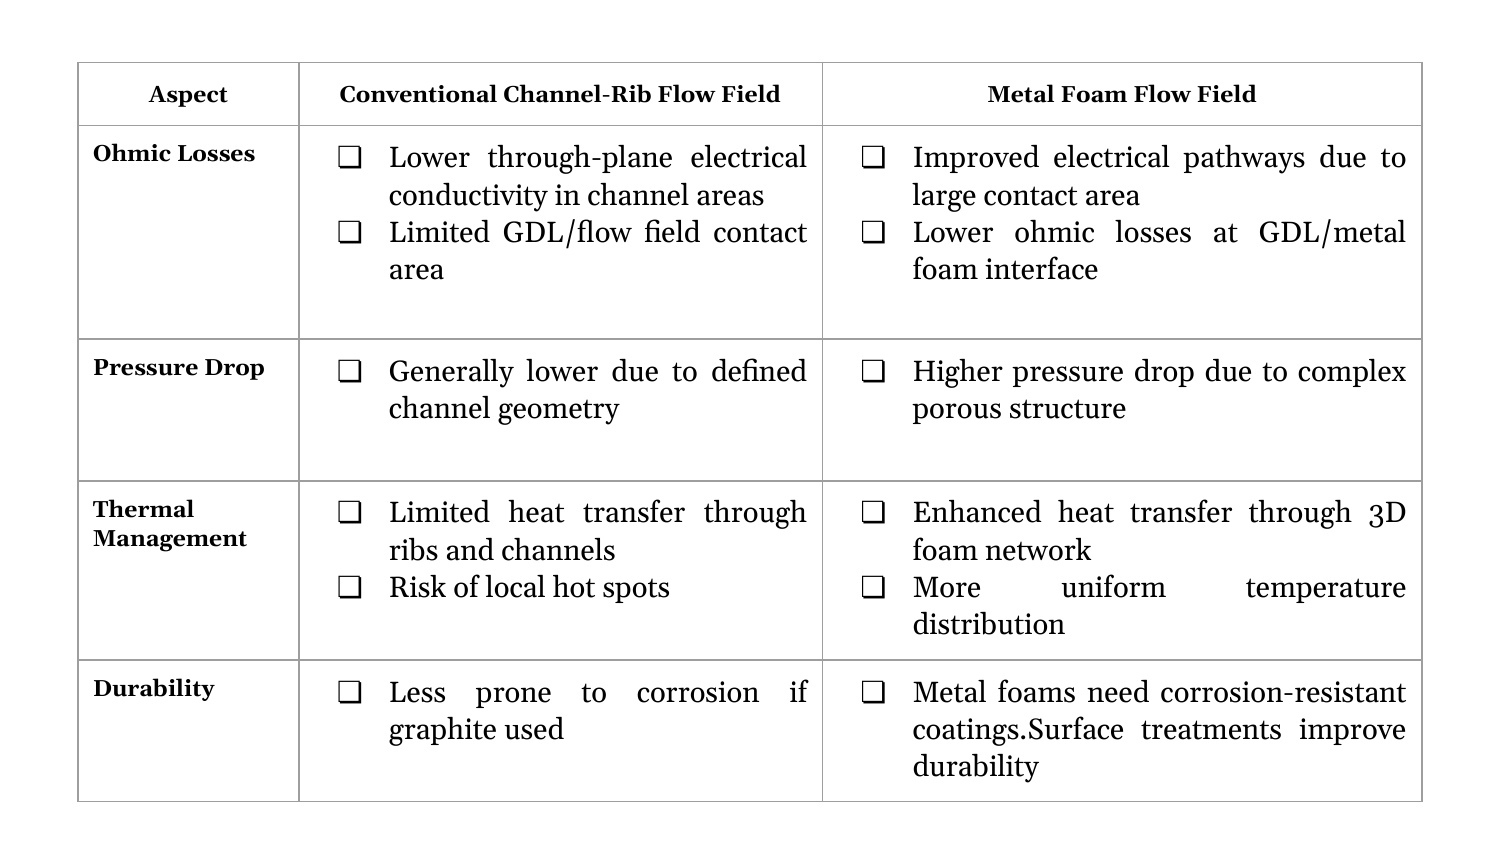

|  |
| --- |
| Aspect | Conventional Channel-Rib Flow Field | Metal Foam Flow Field |
| --- | --- | --- |
| Ohmic Losses | Lower through-plane electrical conductivity in channel areas Limited GDL/flow field contact area | Improved electrical pathways due to large contact area Lower ohmic losses at GDL/metal foam interface |
| Pressure Drop | Generally lower due to defined channel geometry | Higher pressure drop due to complex porous structure |
| Thermal Management | Limited heat transfer through ribs and channels Risk of local hot spots | Enhanced heat transfer through 3D foam network More uniform temperature distribution |
| Durability | Less prone to corrosion if graphite used | Metal foams need corrosion-resistant coatings.Surface treatments improve durability |